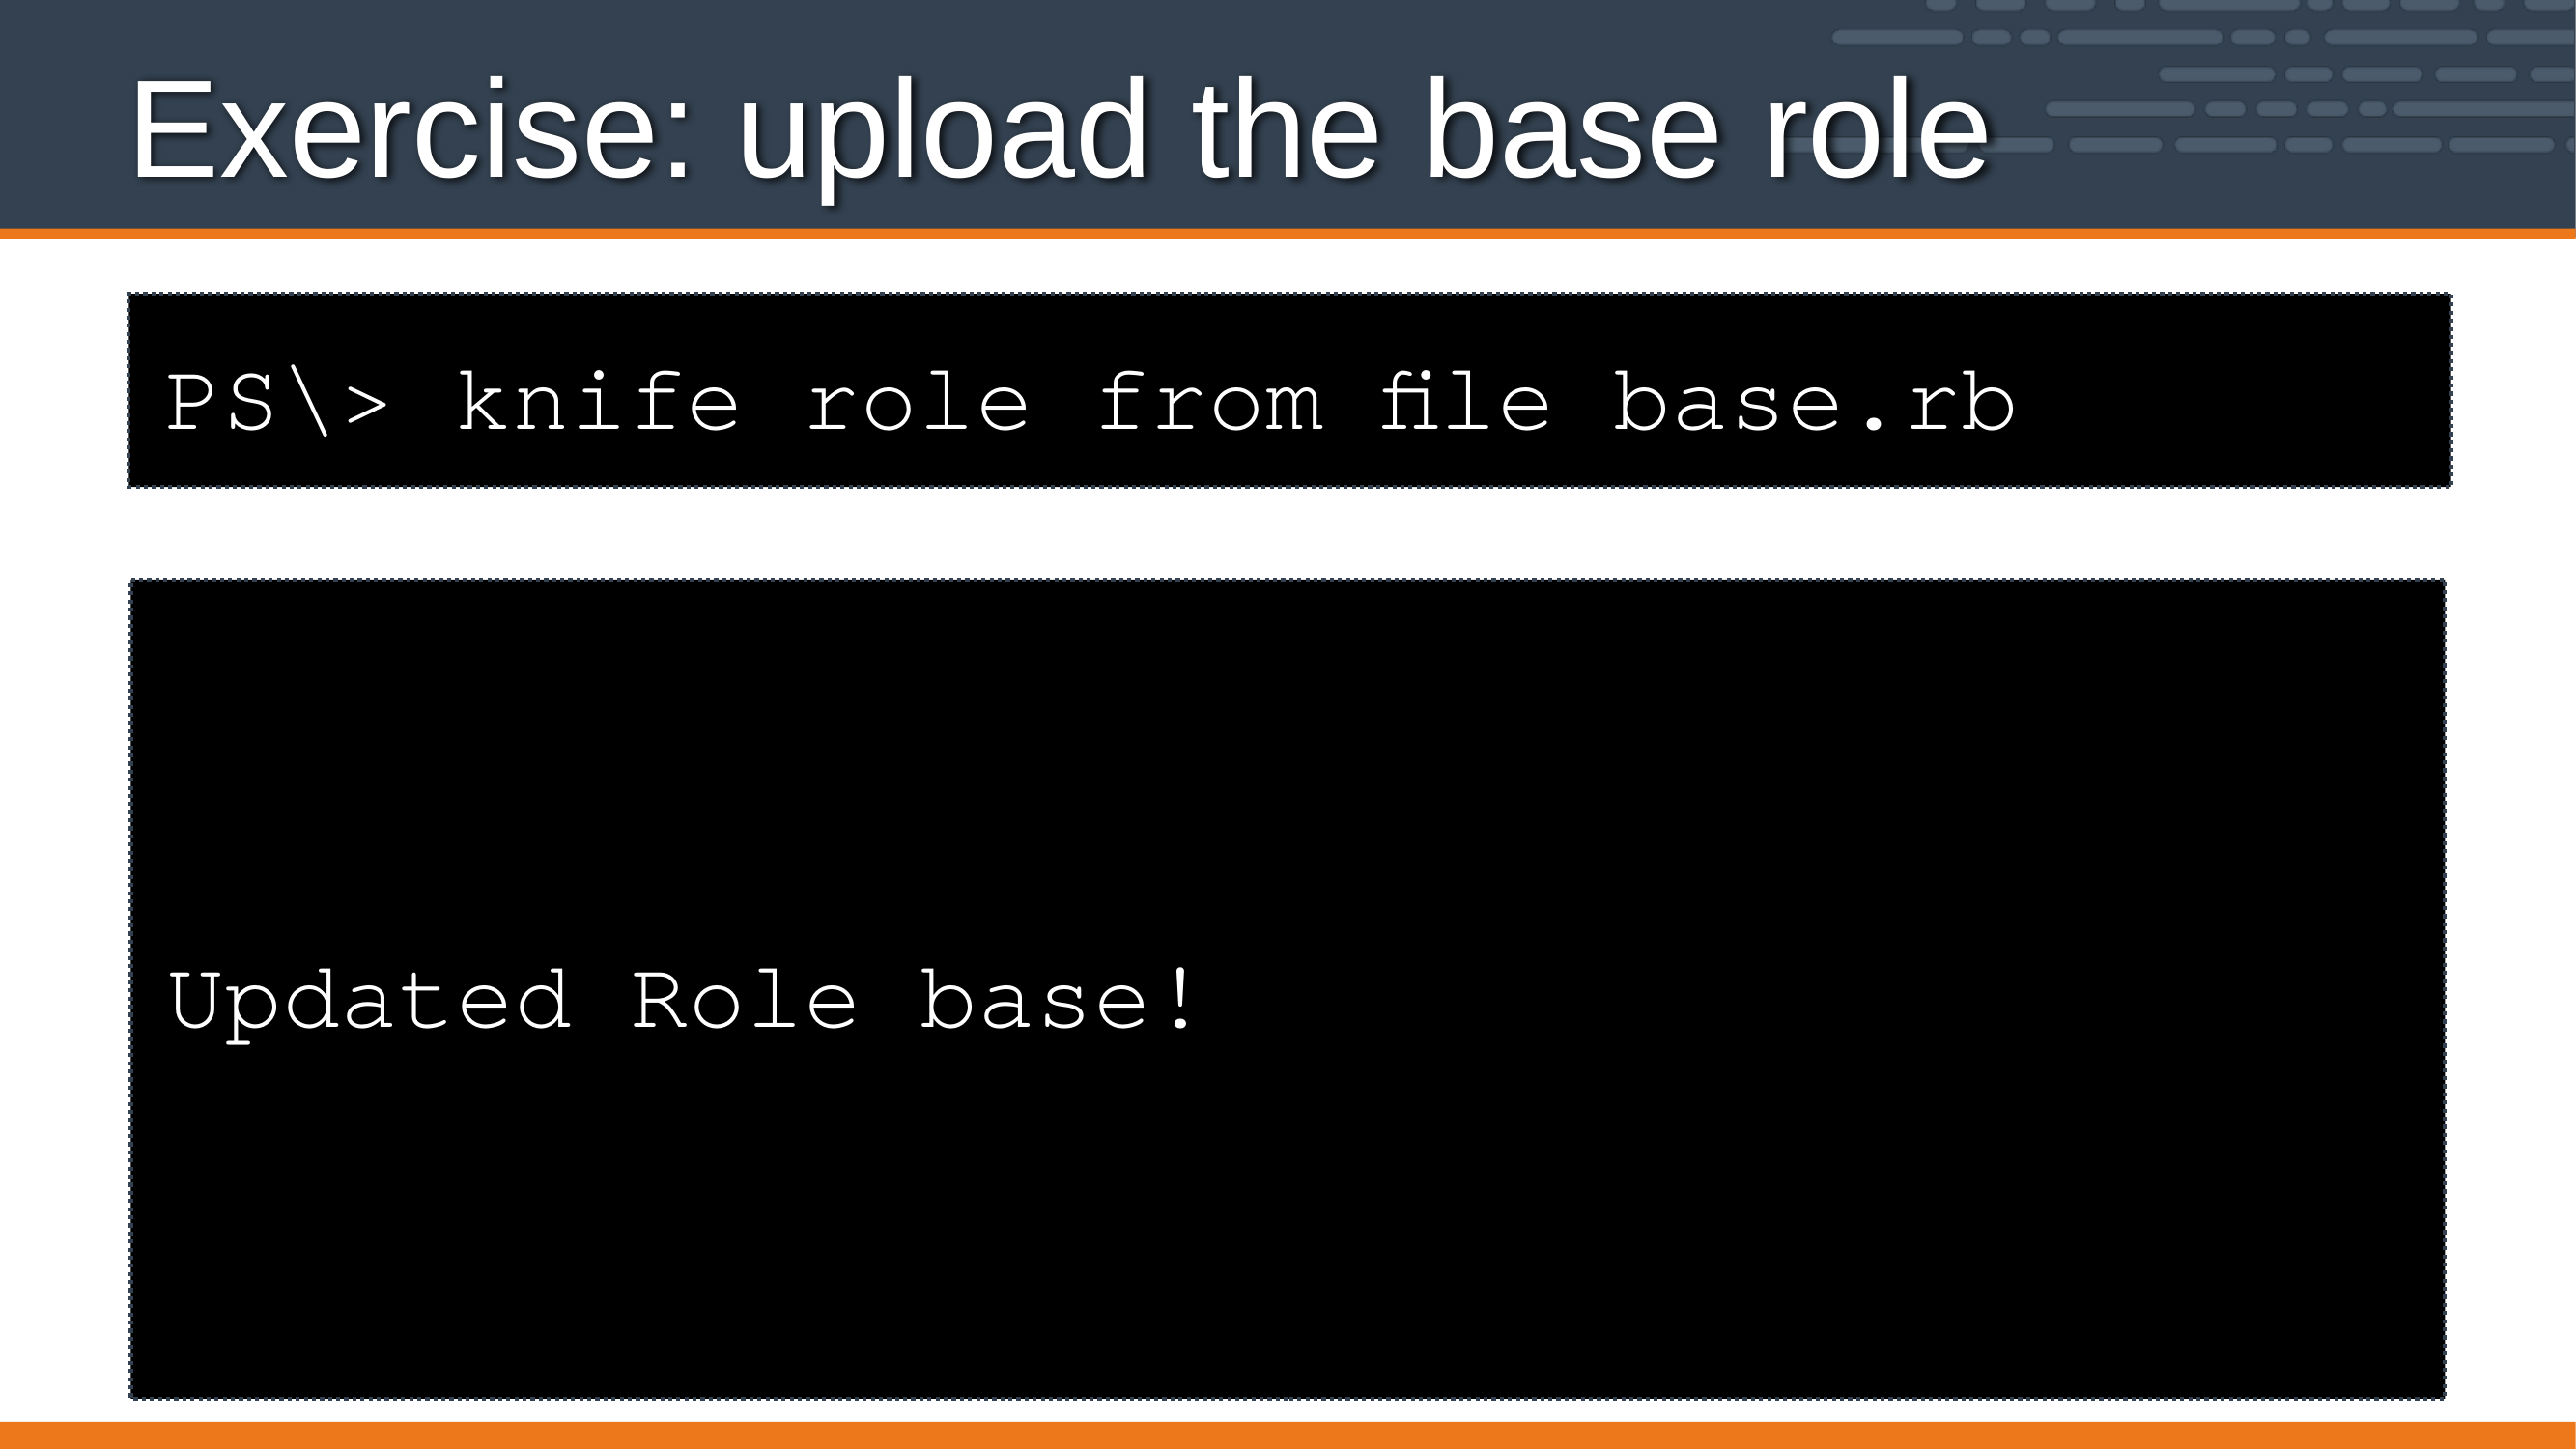

# Exercise: upload the base role

PS\> knife role from file base.rb

Updated Role base!